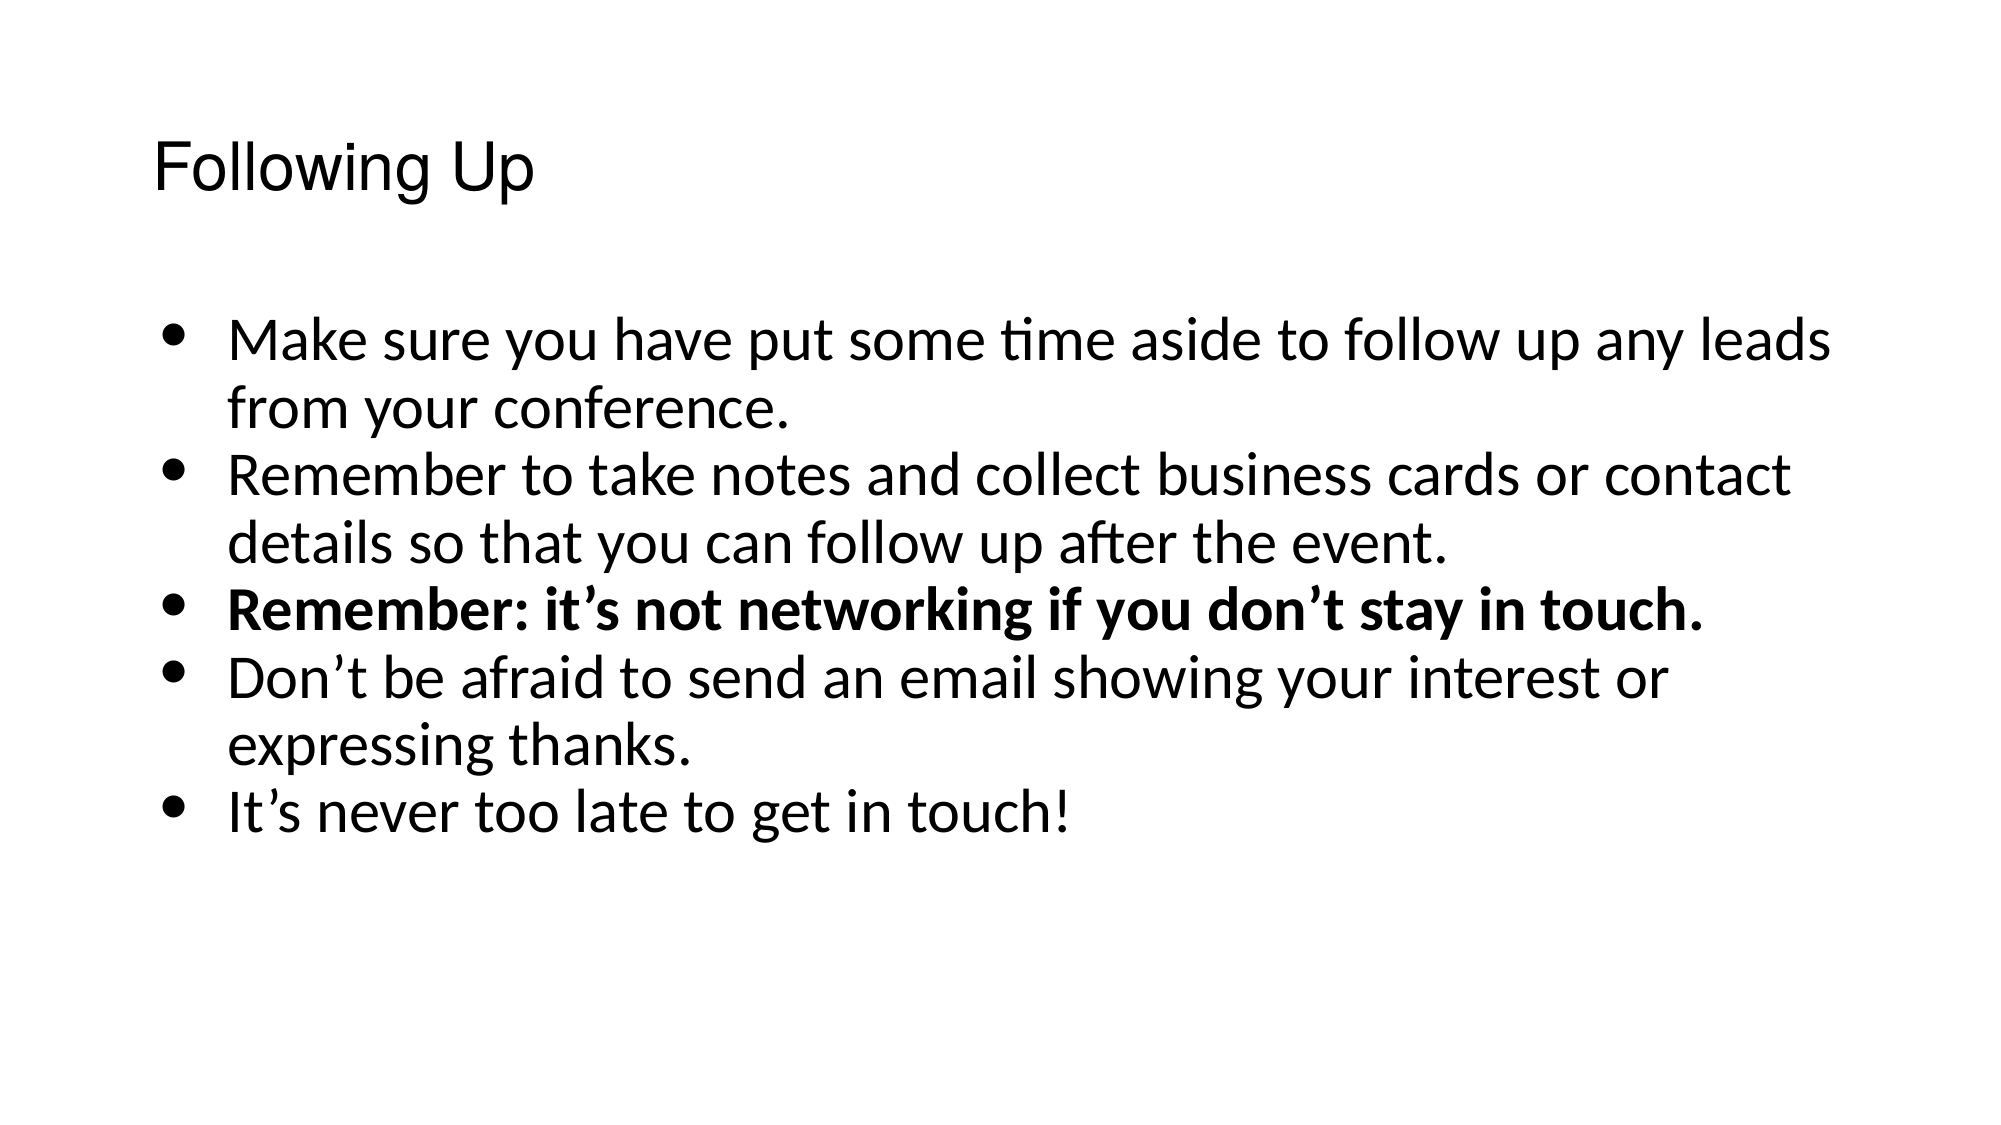

# Following Up
Make sure you have put some time aside to follow up any leads from your conference.
Remember to take notes and collect business cards or contact details so that you can follow up after the event.
Remember: it’s not networking if you don’t stay in touch.
Don’t be afraid to send an email showing your interest or expressing thanks.
It’s never too late to get in touch!